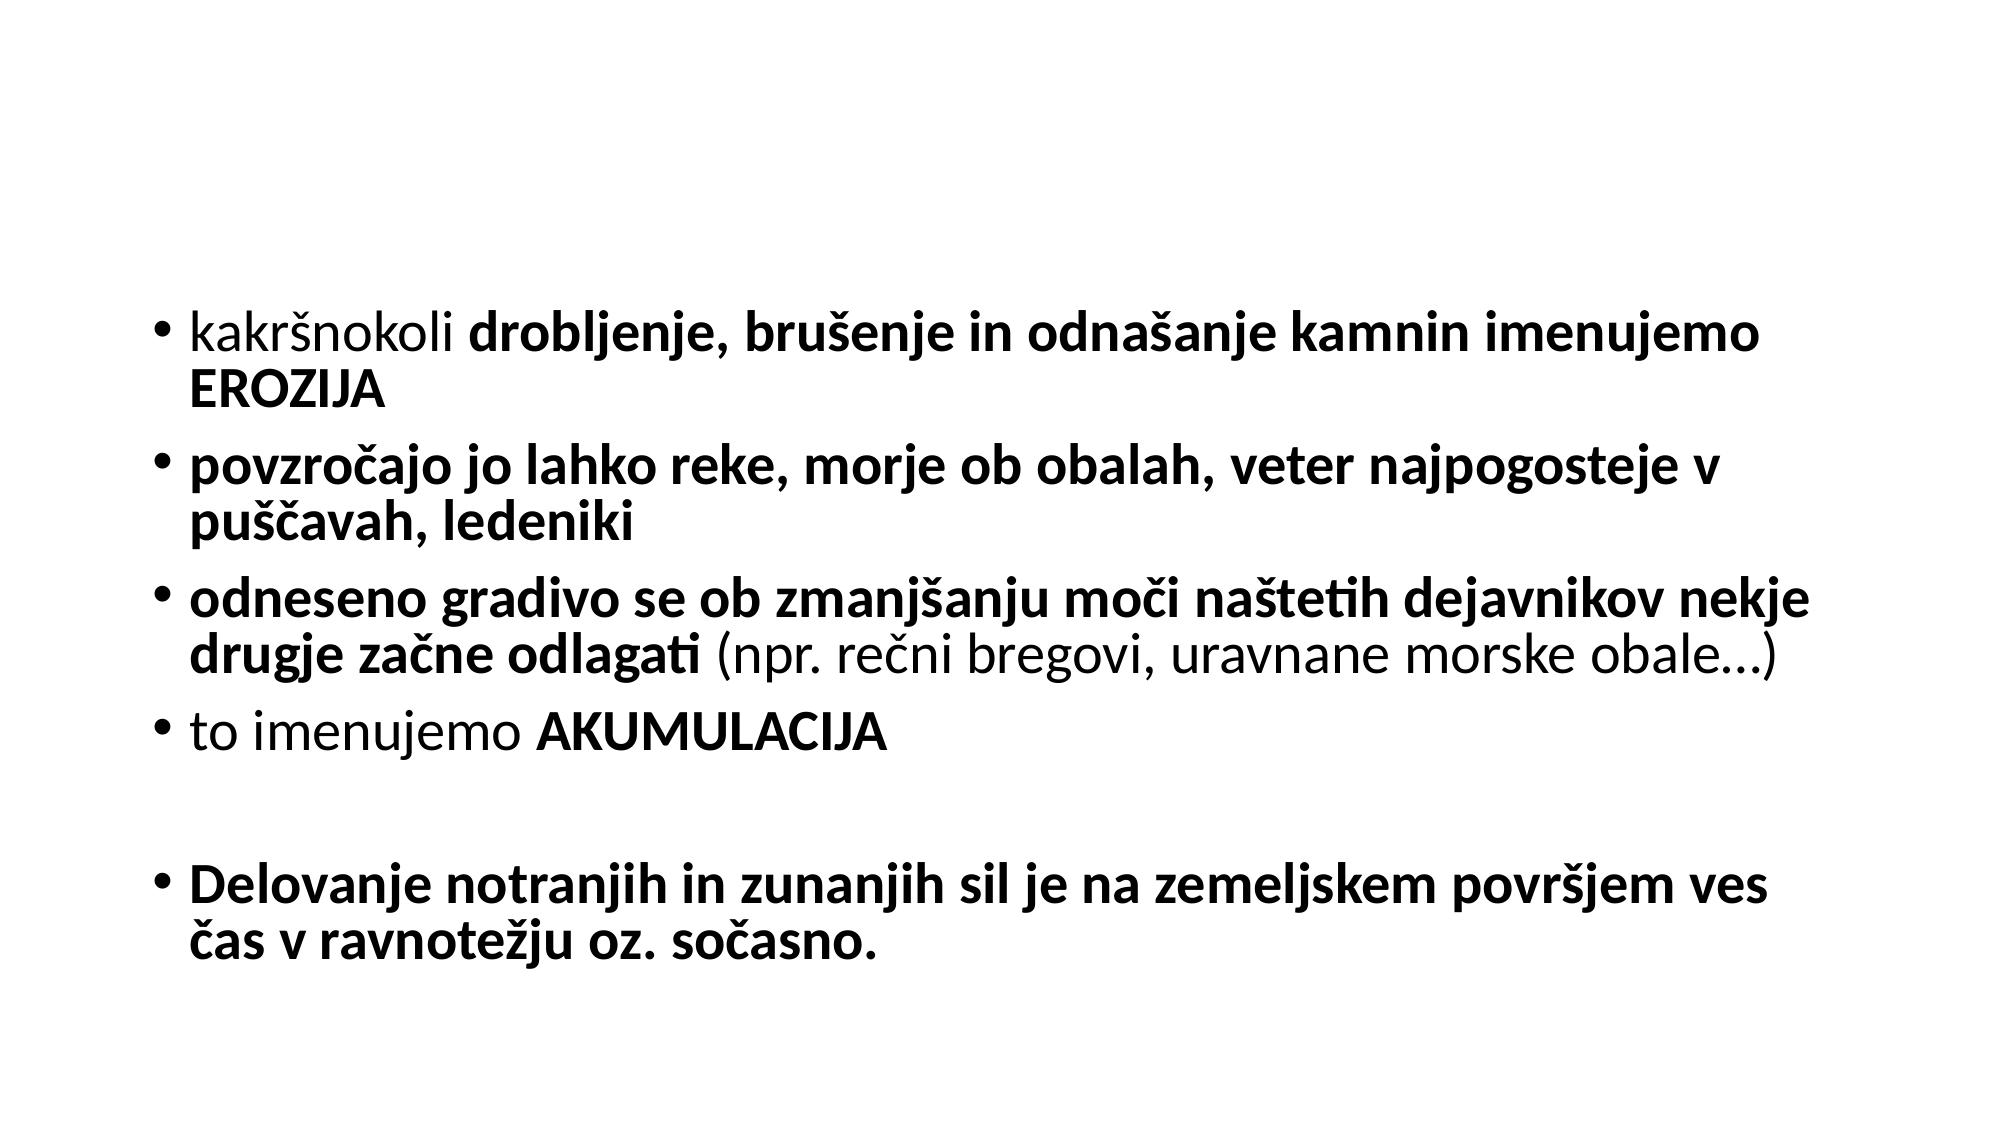

#
kakršnokoli drobljenje, brušenje in odnašanje kamnin imenujemo EROZIJA
povzročajo jo lahko reke, morje ob obalah, veter najpogosteje v puščavah, ledeniki
odneseno gradivo se ob zmanjšanju moči naštetih dejavnikov nekje drugje začne odlagati (npr. rečni bregovi, uravnane morske obale…)
to imenujemo AKUMULACIJA

Delovanje notranjih in zunanjih sil je na zemeljskem površjem ves čas v ravnotežju oz. sočasno.